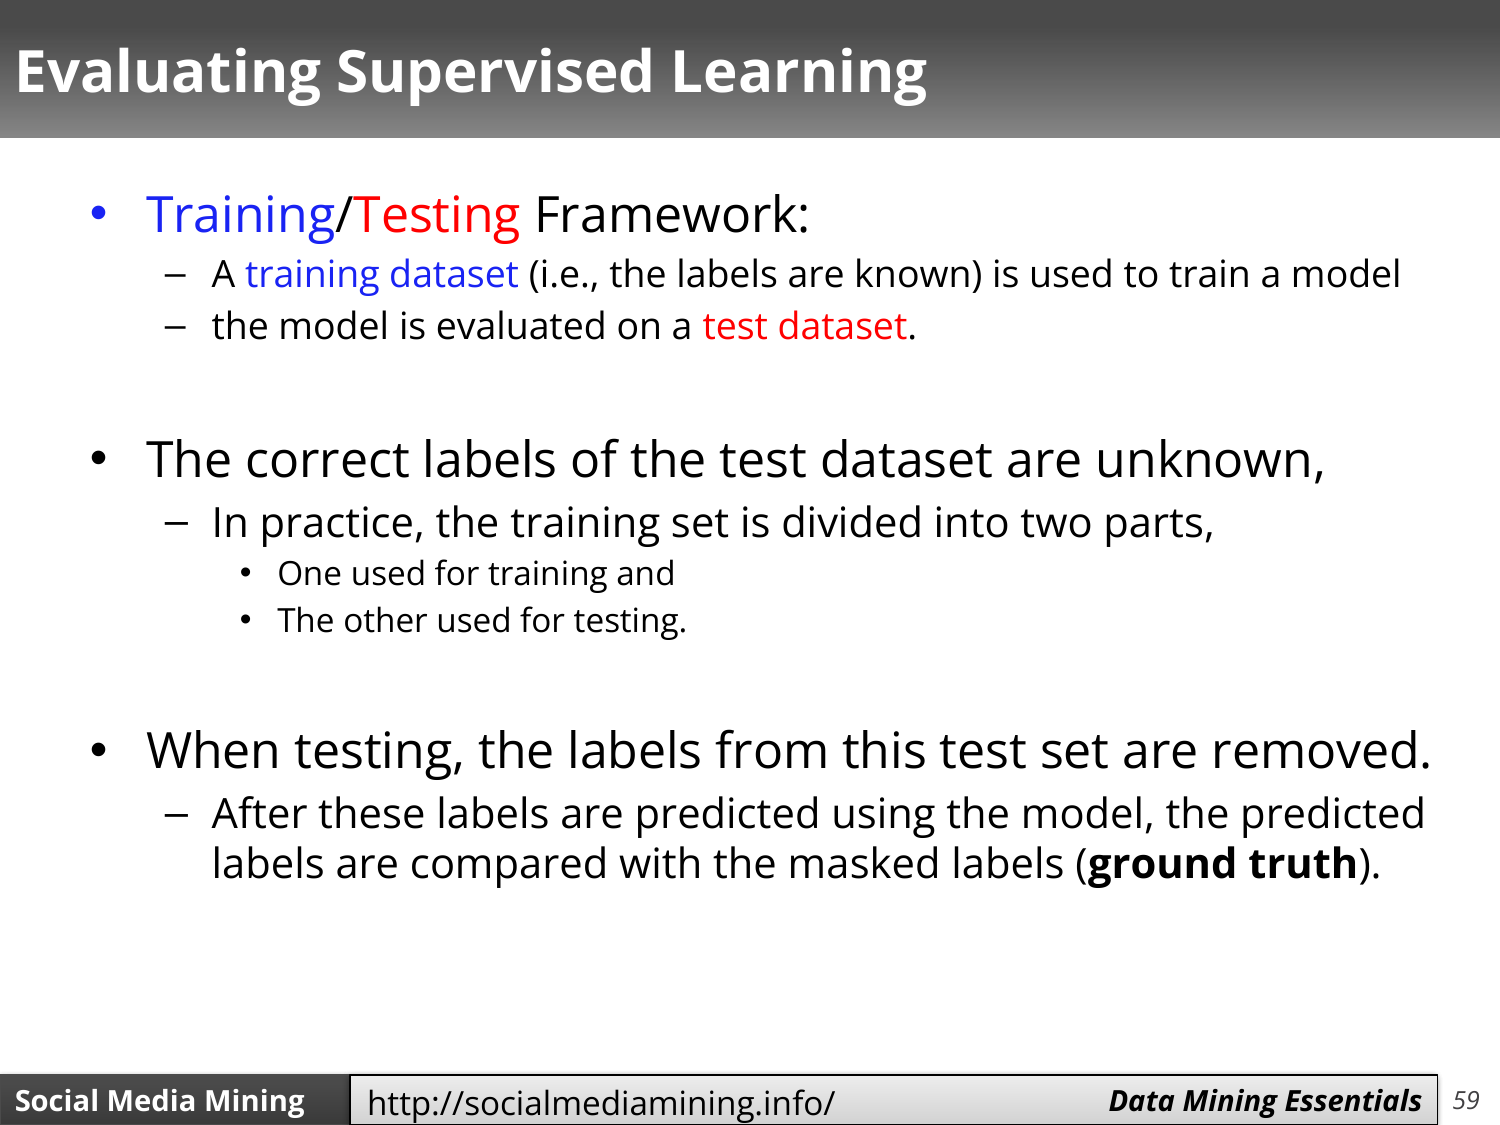

# Evaluating Supervised Learning
Training/Testing Framework:
A training dataset (i.e., the labels are known) is used to train a model
the model is evaluated on a test dataset.

The correct labels of the test dataset are unknown,
In practice, the training set is divided into two parts,
One used for training and
The other used for testing.

When testing, the labels from this test set are removed.
After these labels are predicted using the model, the predicted labels are compared with the masked labels (ground truth).